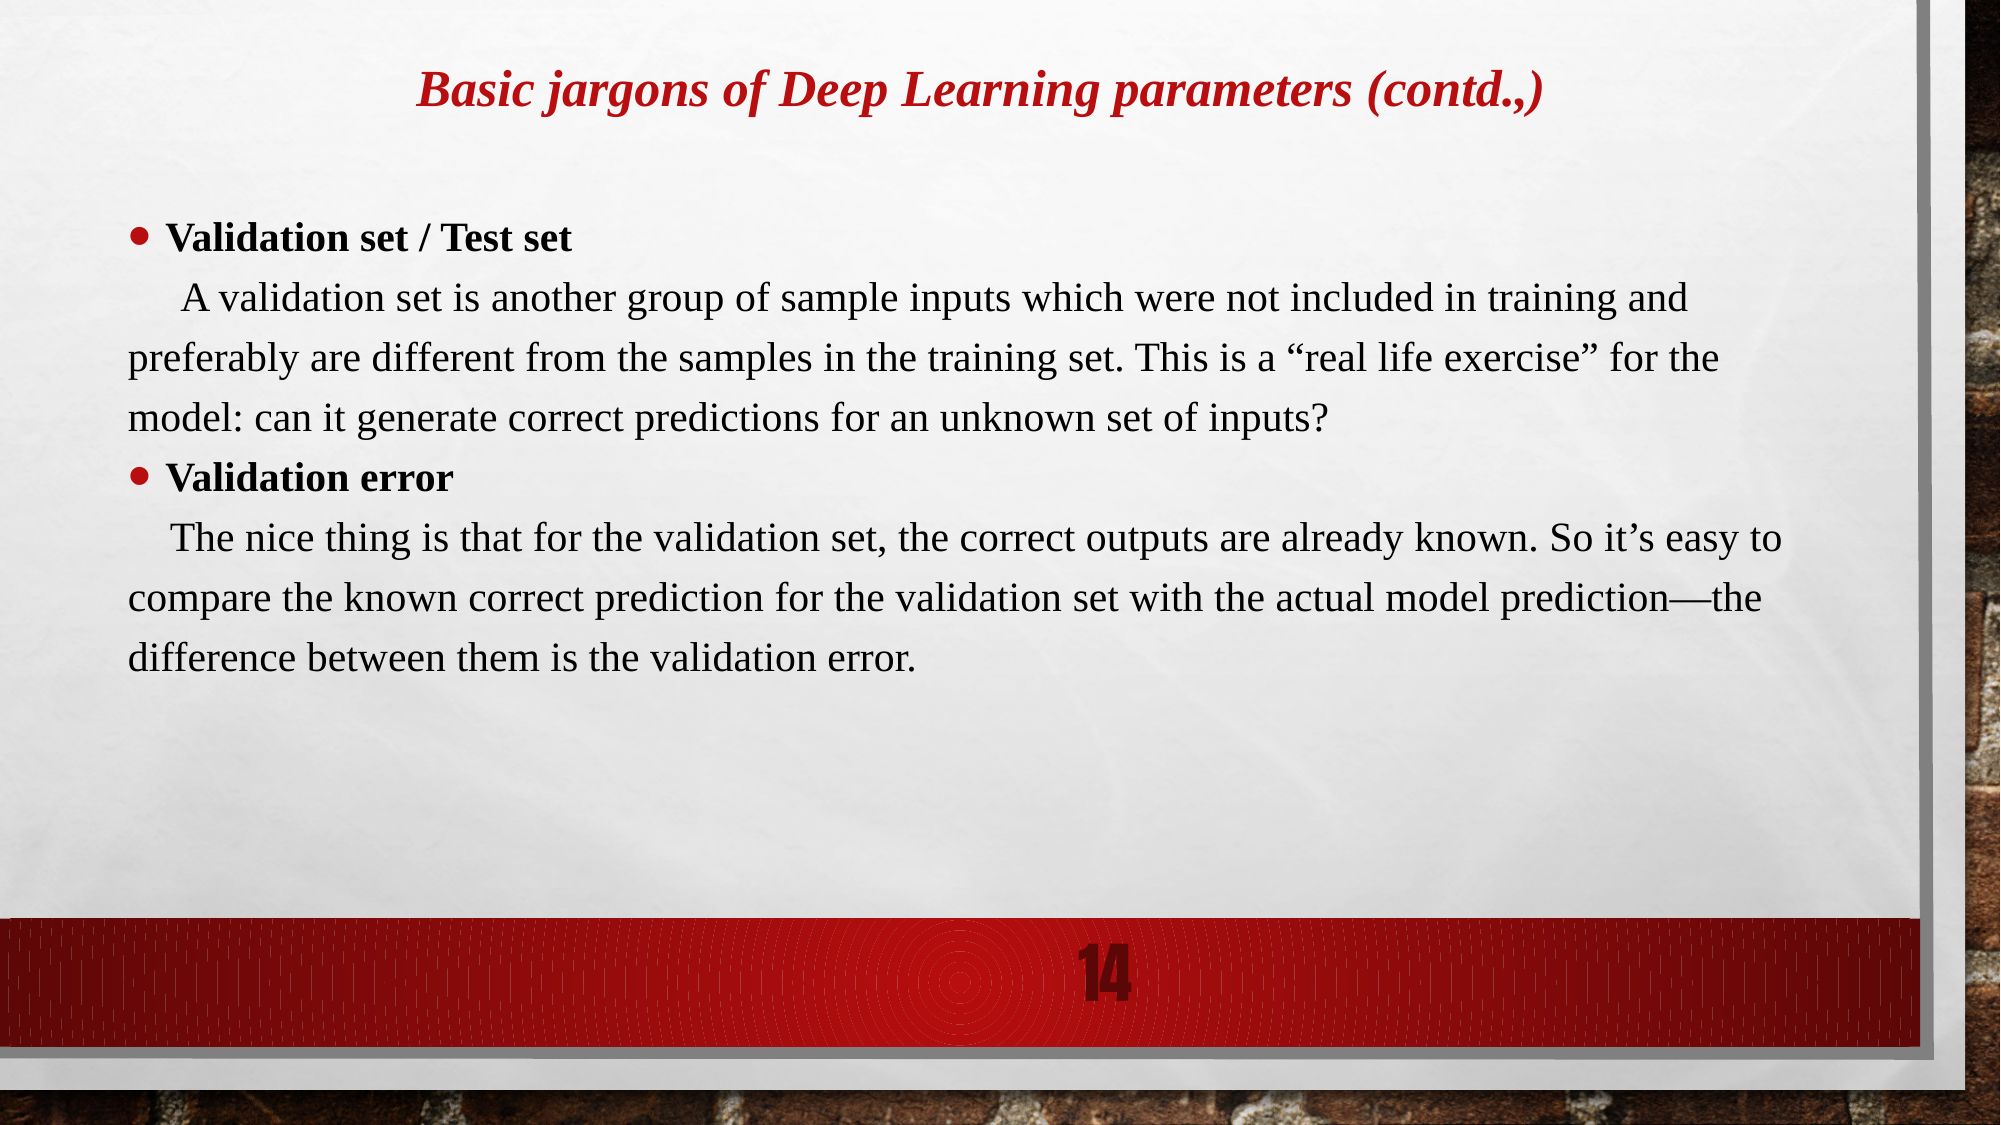

# Basic jargons of Deep Learning parameters (contd.,)
Validation set / Test set
     A validation set is another group of sample inputs which were not included in training and preferably are different from the samples in the training set. This is a “real life exercise” for the model: can it generate correct predictions for an unknown set of inputs?
Validation error
    The nice thing is that for the validation set, the correct outputs are already known. So it’s easy to compare the known correct prediction for the validation set with the actual model prediction—the difference between them is the validation error.
14